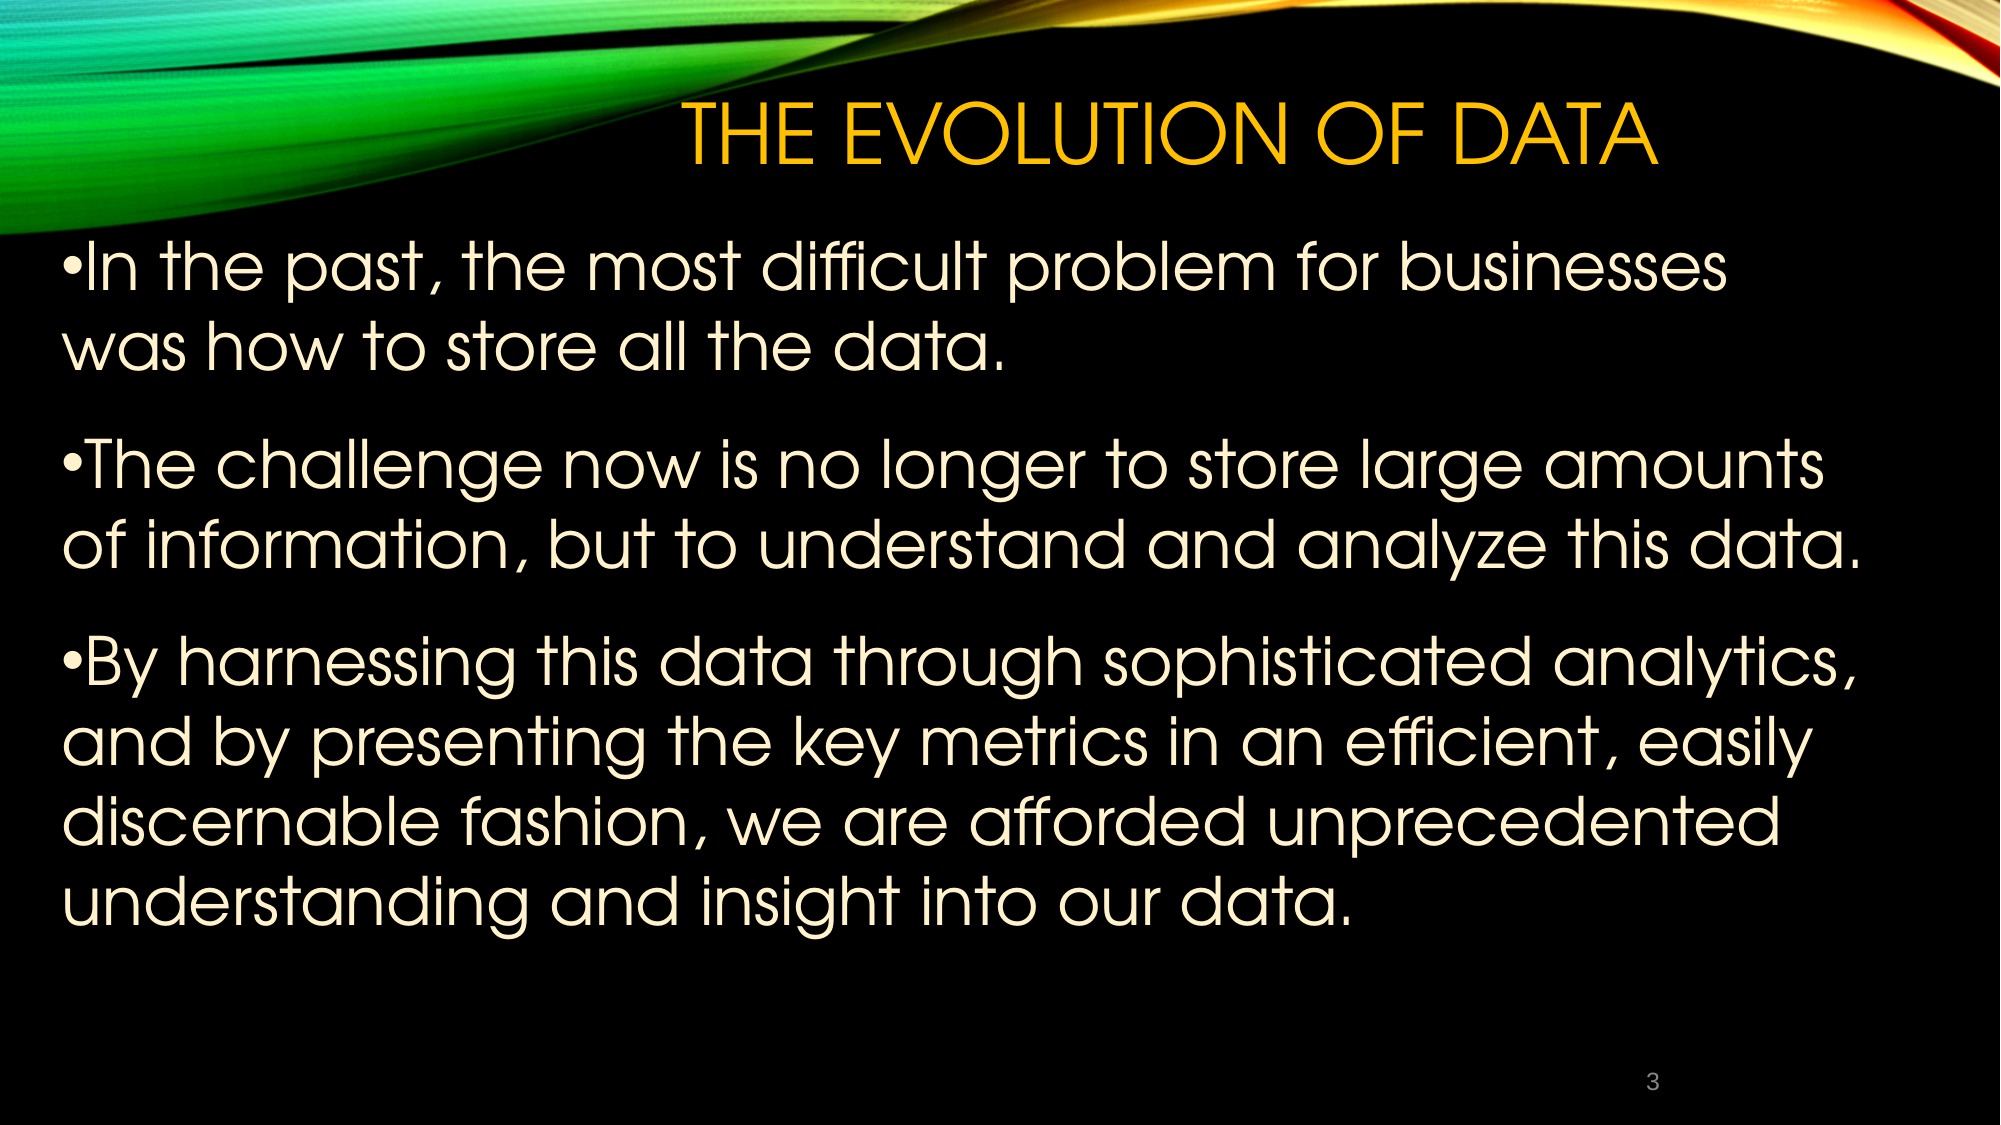

# THE EVOLUTION OF DATA
In the past, the most difficult problem for businesses was how to store all the data.
The challenge now is no longer to store large amounts of information, but to understand and analyze this data.
By harnessing this data through sophisticated analytics, and by presenting the key metrics in an efficient, easily discernable fashion, we are afforded unprecedented understanding and insight into our data.

3